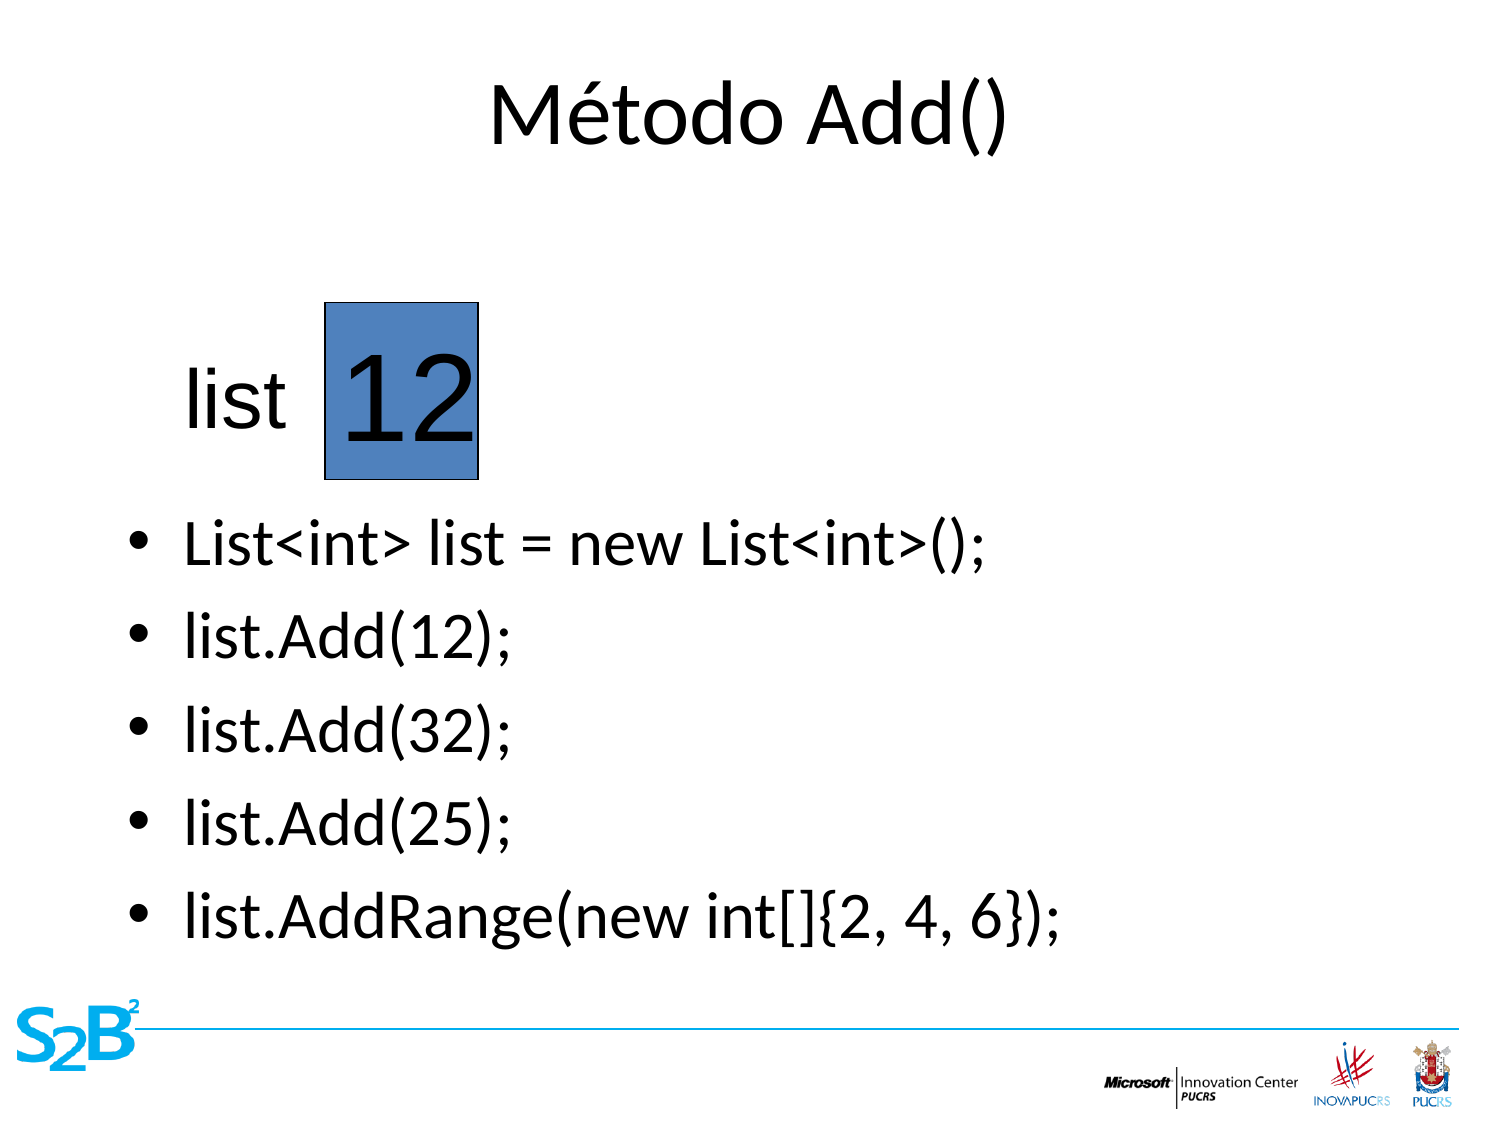

# Método Add()

12
list
List<int> list = new List<int>();
list.Add(12);
list.Add(32);
list.Add(25);
list.AddRange(new int[]{2, 4, 6});